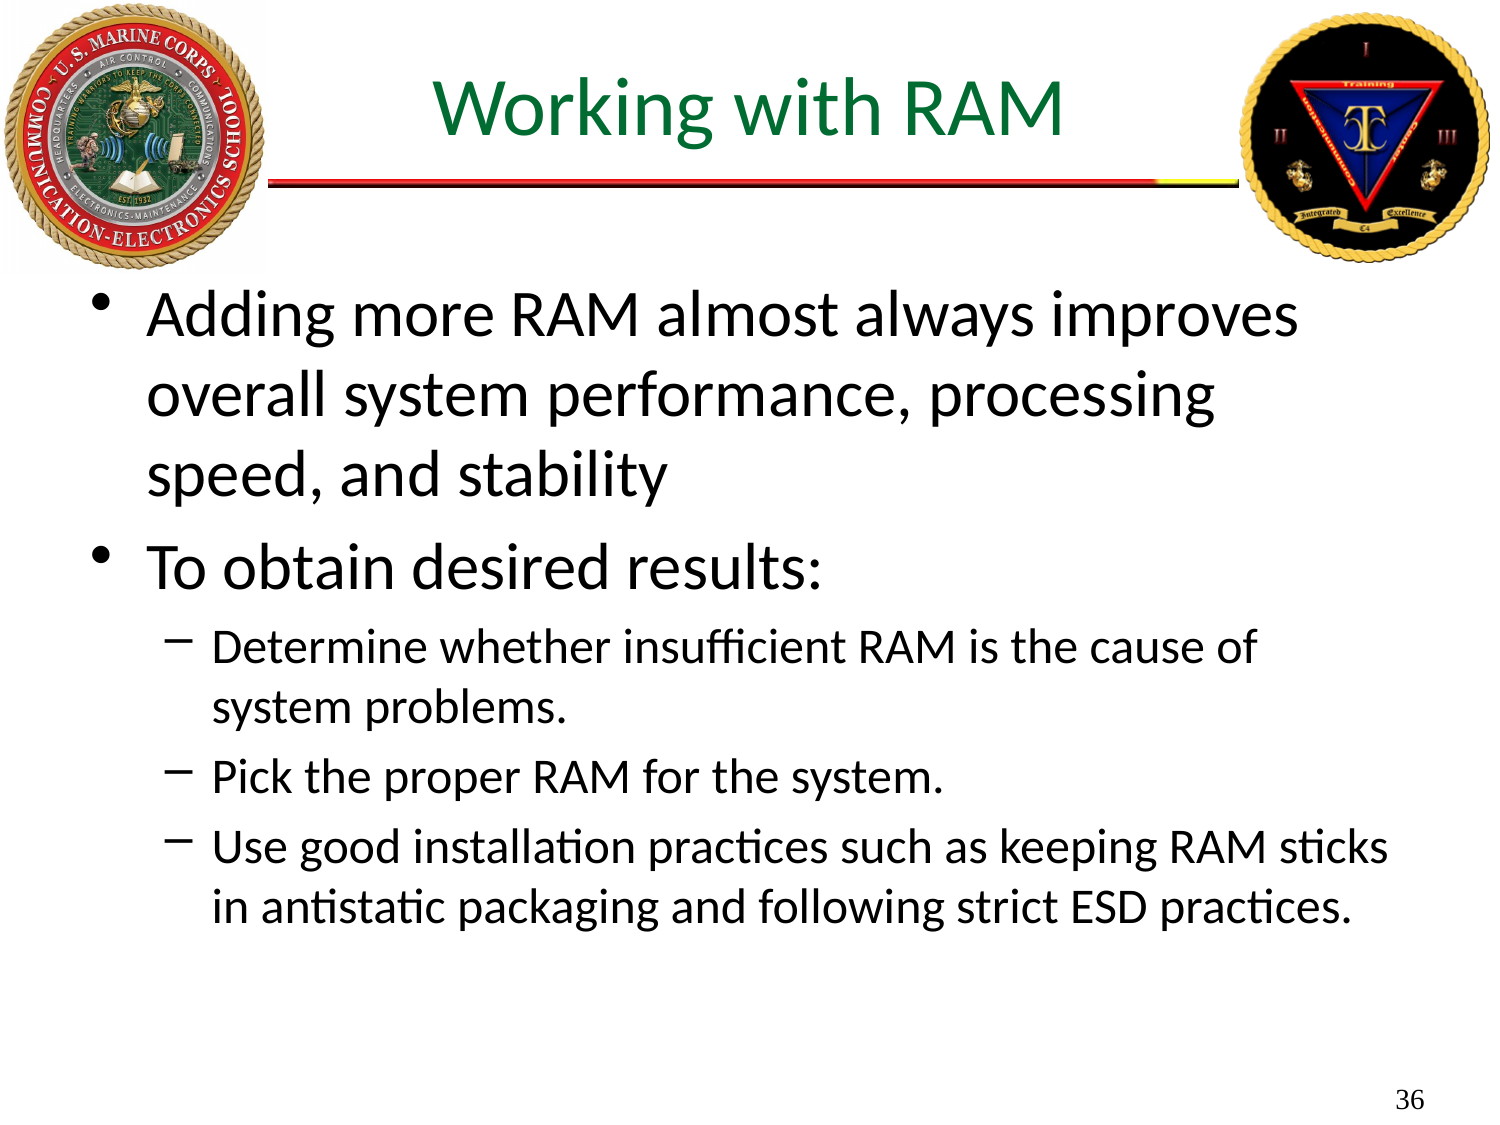

# Working with RAM
Adding more RAM almost always improves overall system performance, processing speed, and stability
To obtain desired results:
Determine whether insufficient RAM is the cause of system problems.
Pick the proper RAM for the system.
Use good installation practices such as keeping RAM sticks in antistatic packaging and following strict ESD practices.